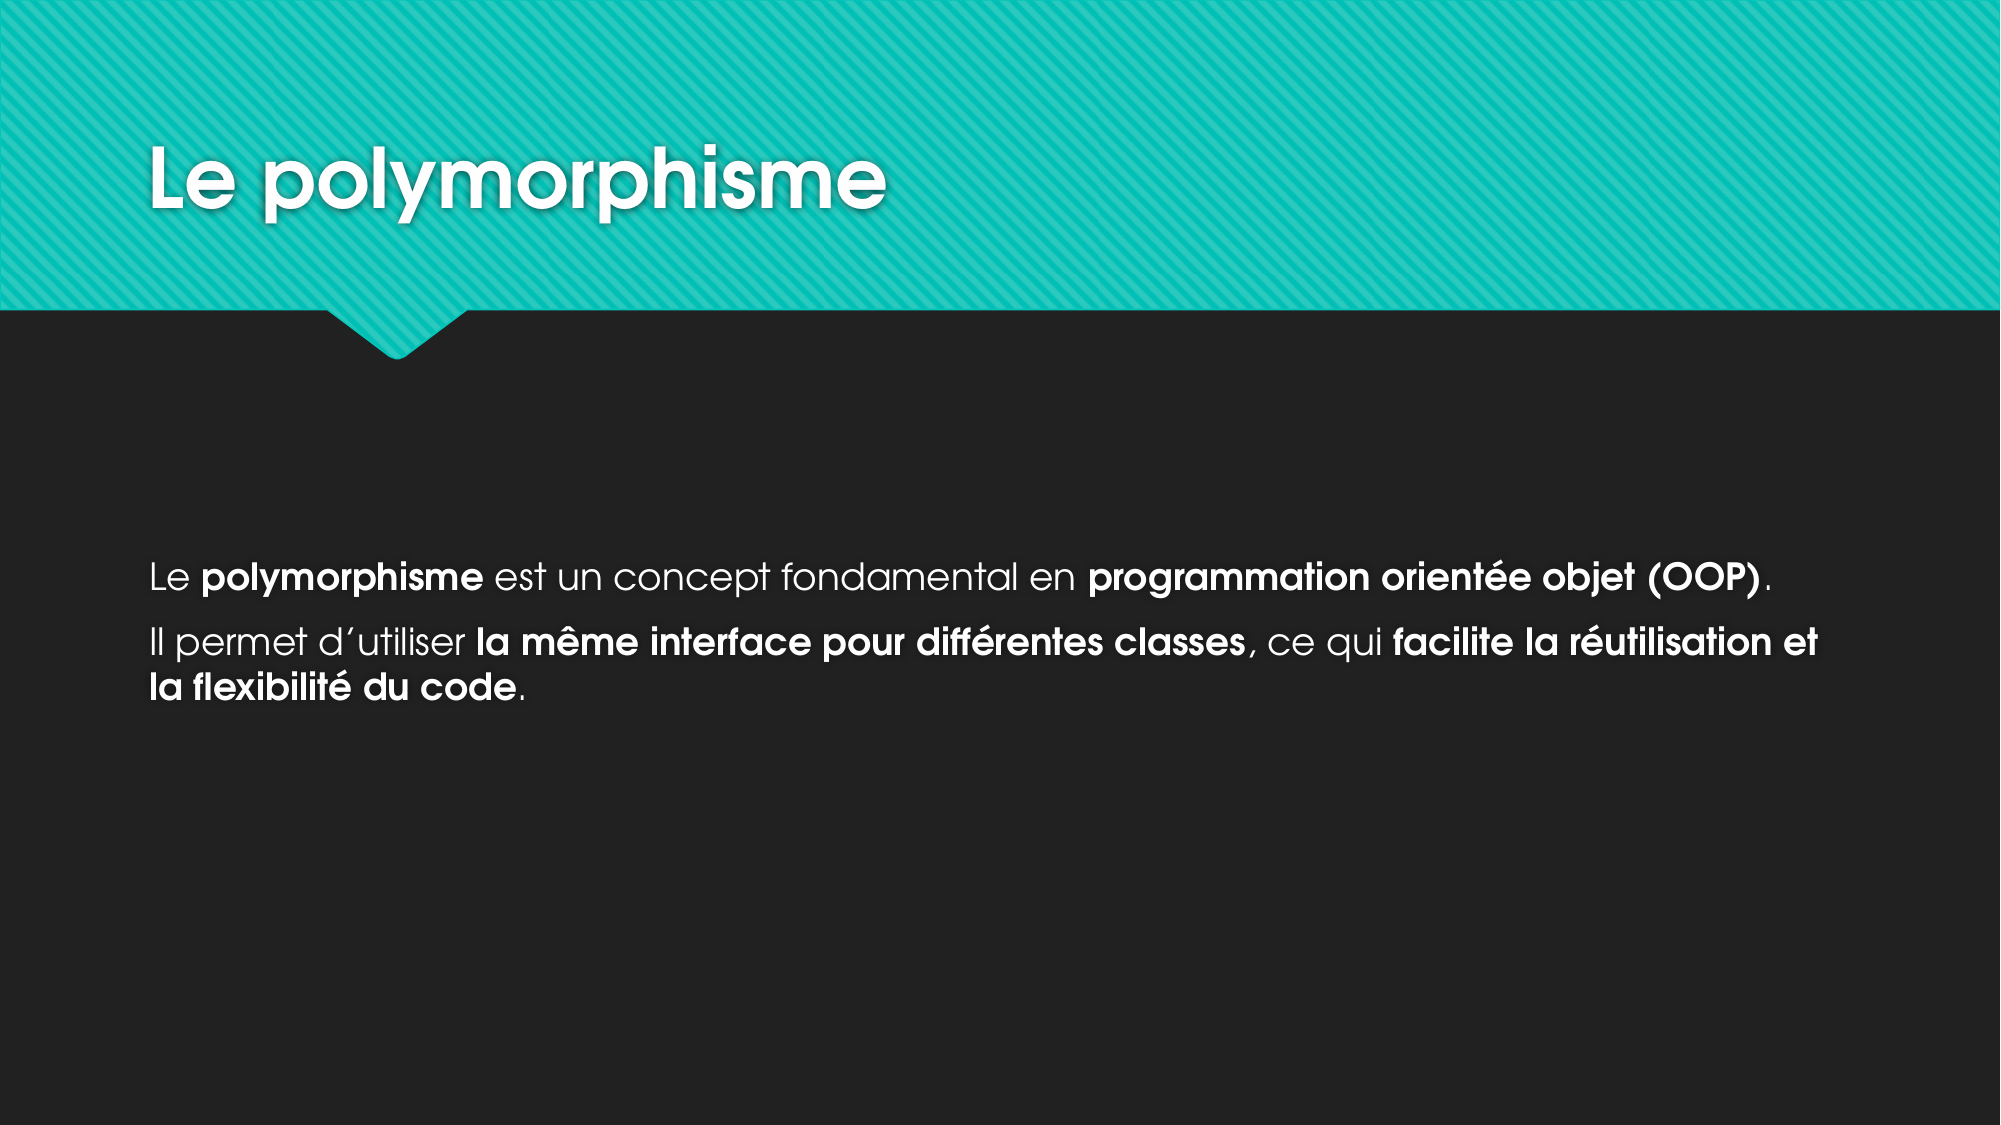

# Le polymorphisme
Le polymorphisme est un concept fondamental en programmation orientée objet (OOP).
Il permet d’utiliser la même interface pour différentes classes, ce qui facilite la réutilisation et la flexibilité du code.